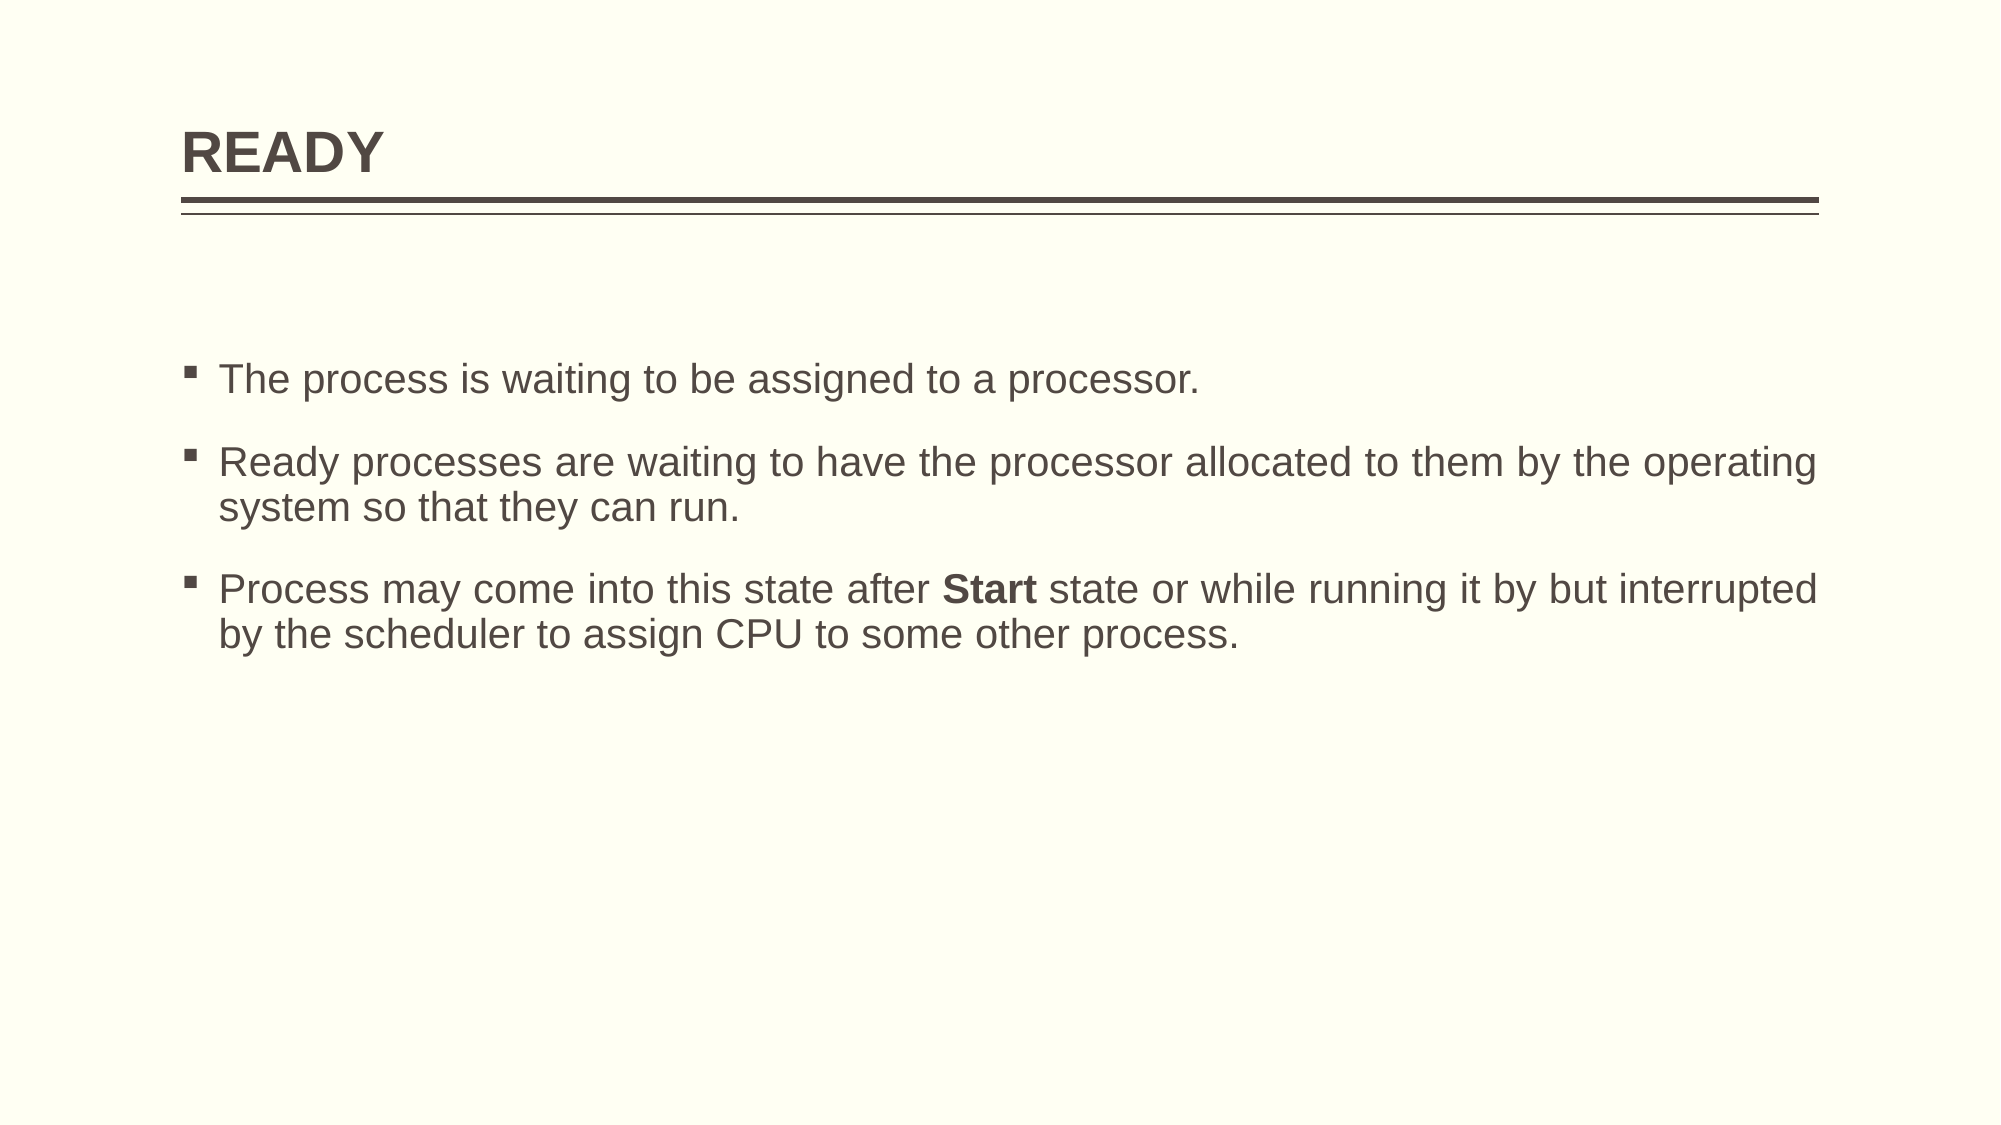

# READY

The process is waiting to be assigned to a processor.
Ready processes are waiting to have the processor allocated to them by the operating system so that they can run.
Process may come into this state after Start state or while running it by but interrupted by the scheduler to assign CPU to some other process.